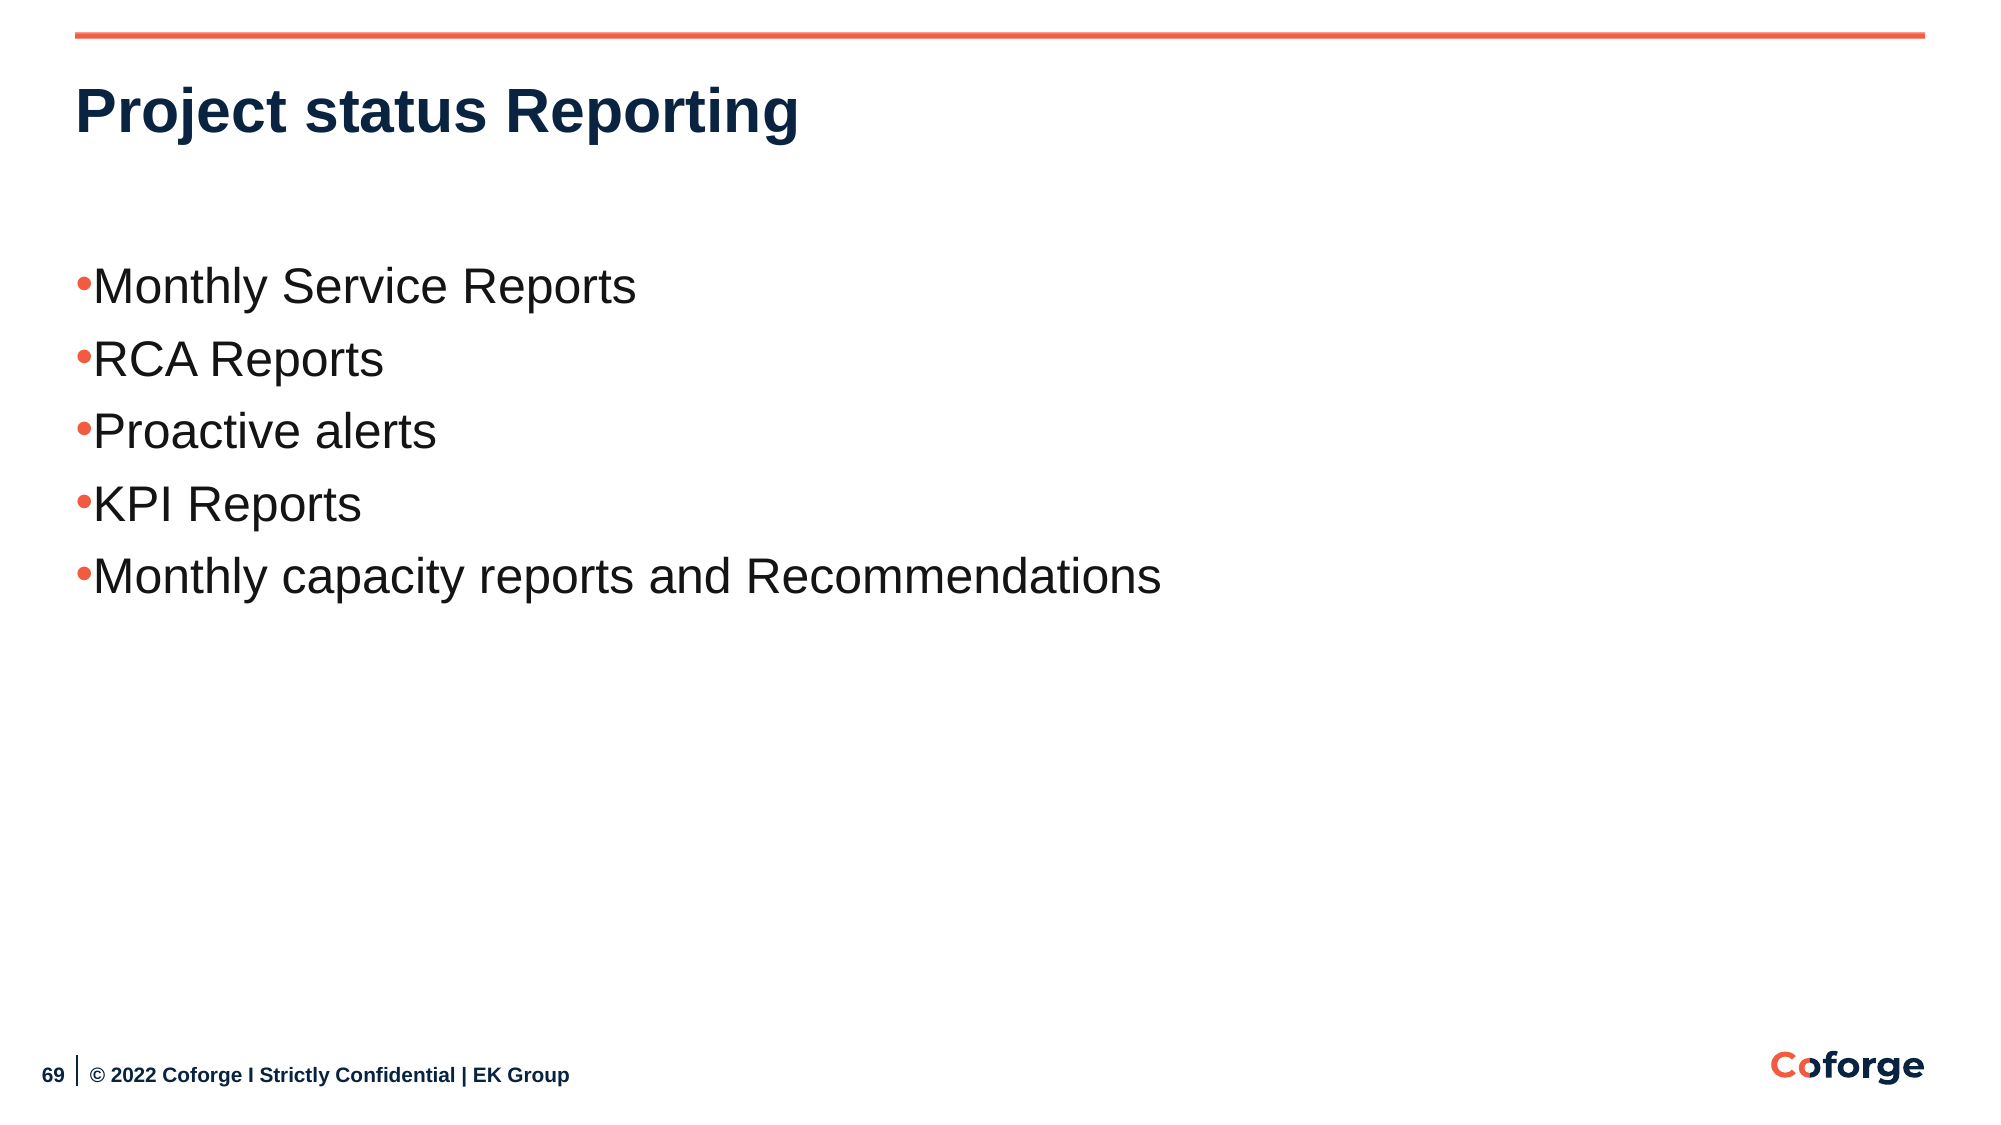

# Project status Reporting

Monthly Service Reports
RCA Reports
Proactive alerts
KPI Reports
Monthly capacity reports and Recommendations

69
© 2022 Coforge I Strictly Confidential | EK Group